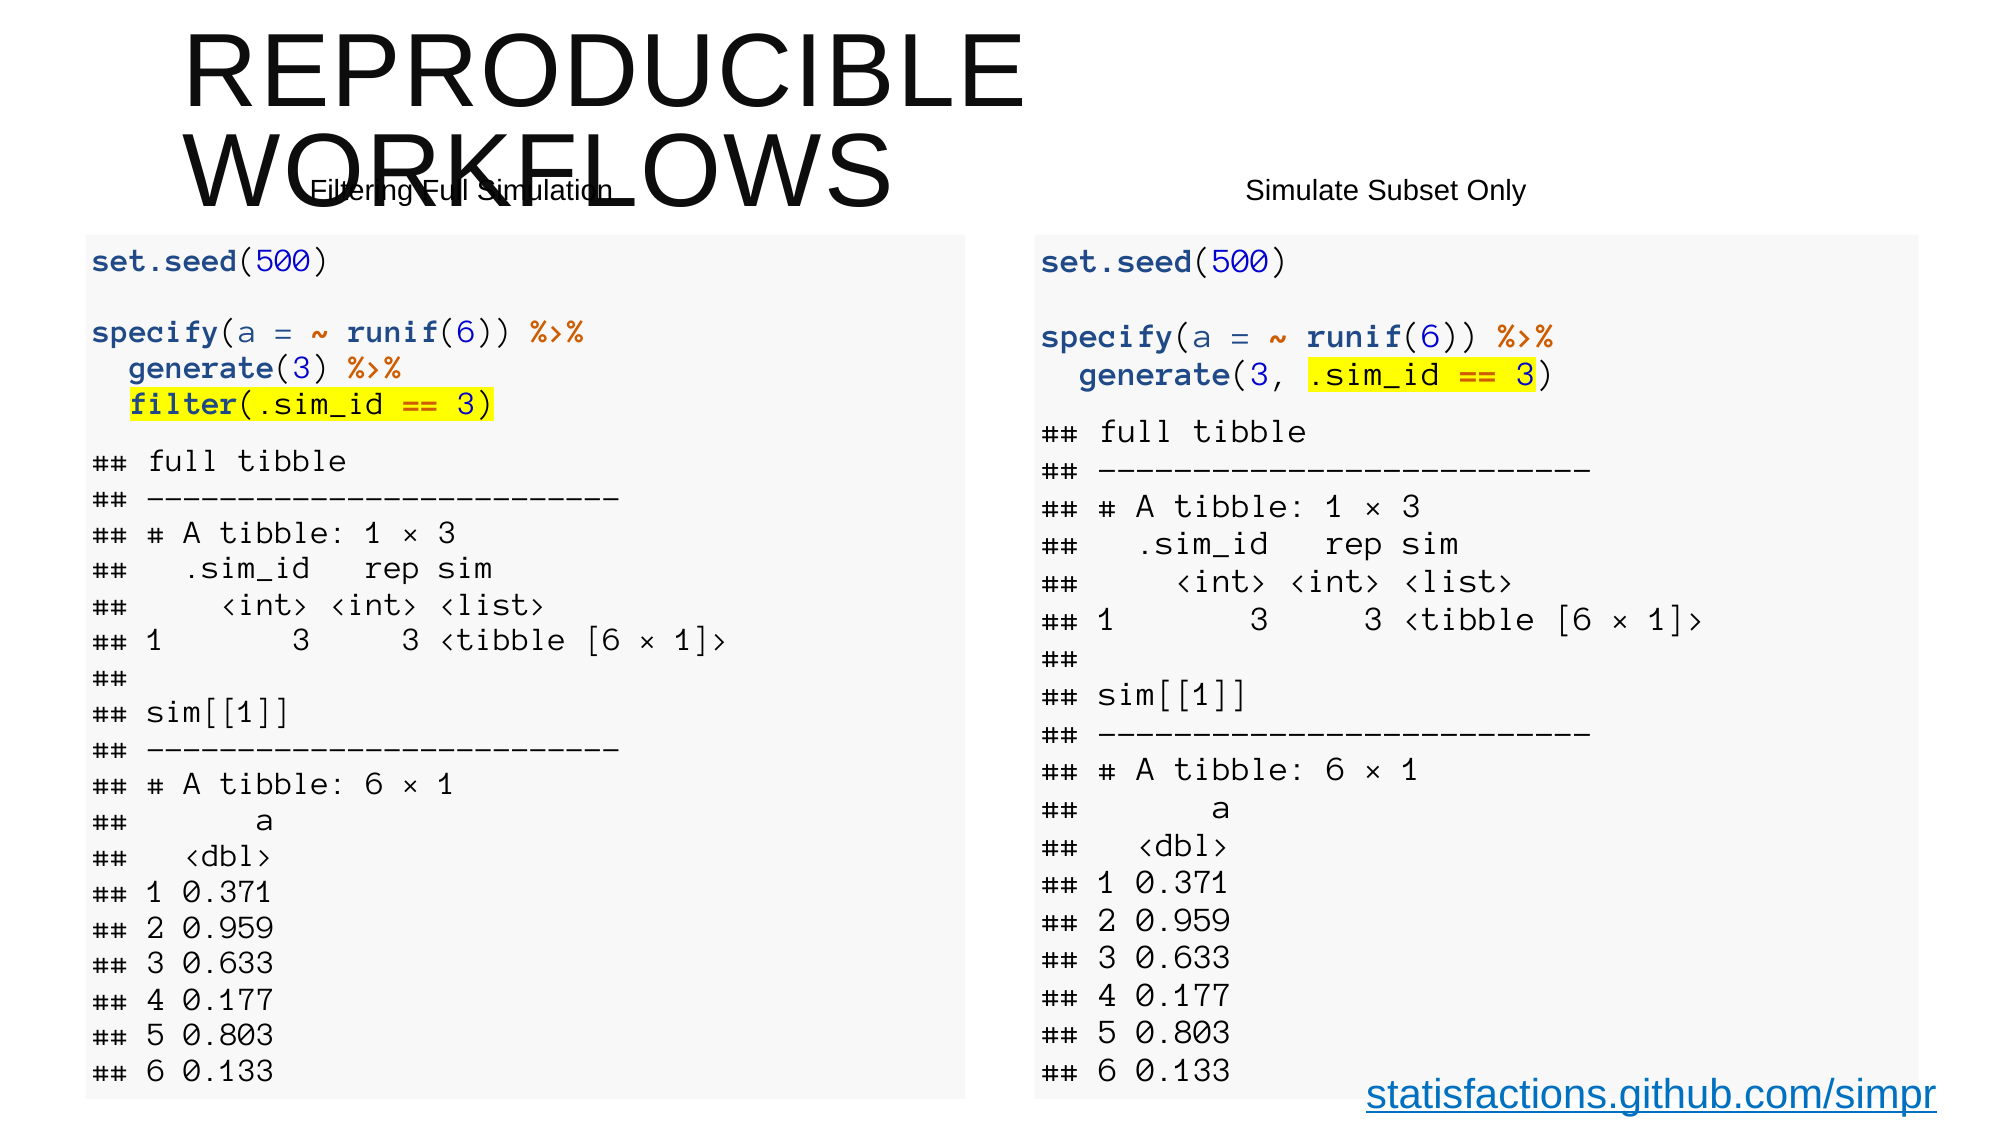

# Reproducible workflows
Filtering Full Simulation
Simulate Subset Only
set.seed(500)
specify(a = ~ runif(6)) %>%
  generate(3) %>%
  filter(.sim_id == 3)
## full tibble ## -------------------------- ## # A tibble: 1 × 3 ##   .sim_id   rep sim ##     <int> <int> <list> ## 1       3     3 <tibble [6 × 1]> ## ## sim[[1]] ## -------------------------- ## # A tibble: 6 × 1 ##       a ##   <dbl> ## 1 0.371 ## 2 0.959 ## 3 0.633 ## 4 0.177 ## 5 0.803 ## 6 0.133

set.seed(500)
specify(a = ~ runif(6)) %>%
  generate(3, .sim_id == 3)
## full tibble ## -------------------------- ## # A tibble: 1 × 3 ##   .sim_id   rep sim ##     <int> <int> <list> ## 1       3     3 <tibble [6 × 1]> ## ## sim[[1]] ## -------------------------- ## # A tibble: 6 × 1 ##       a ##   <dbl> ## 1 0.371 ## 2 0.959 ## 3 0.633 ## 4 0.177 ## 5 0.803 ## 6 0.133

statisfactions.github.com/simpr